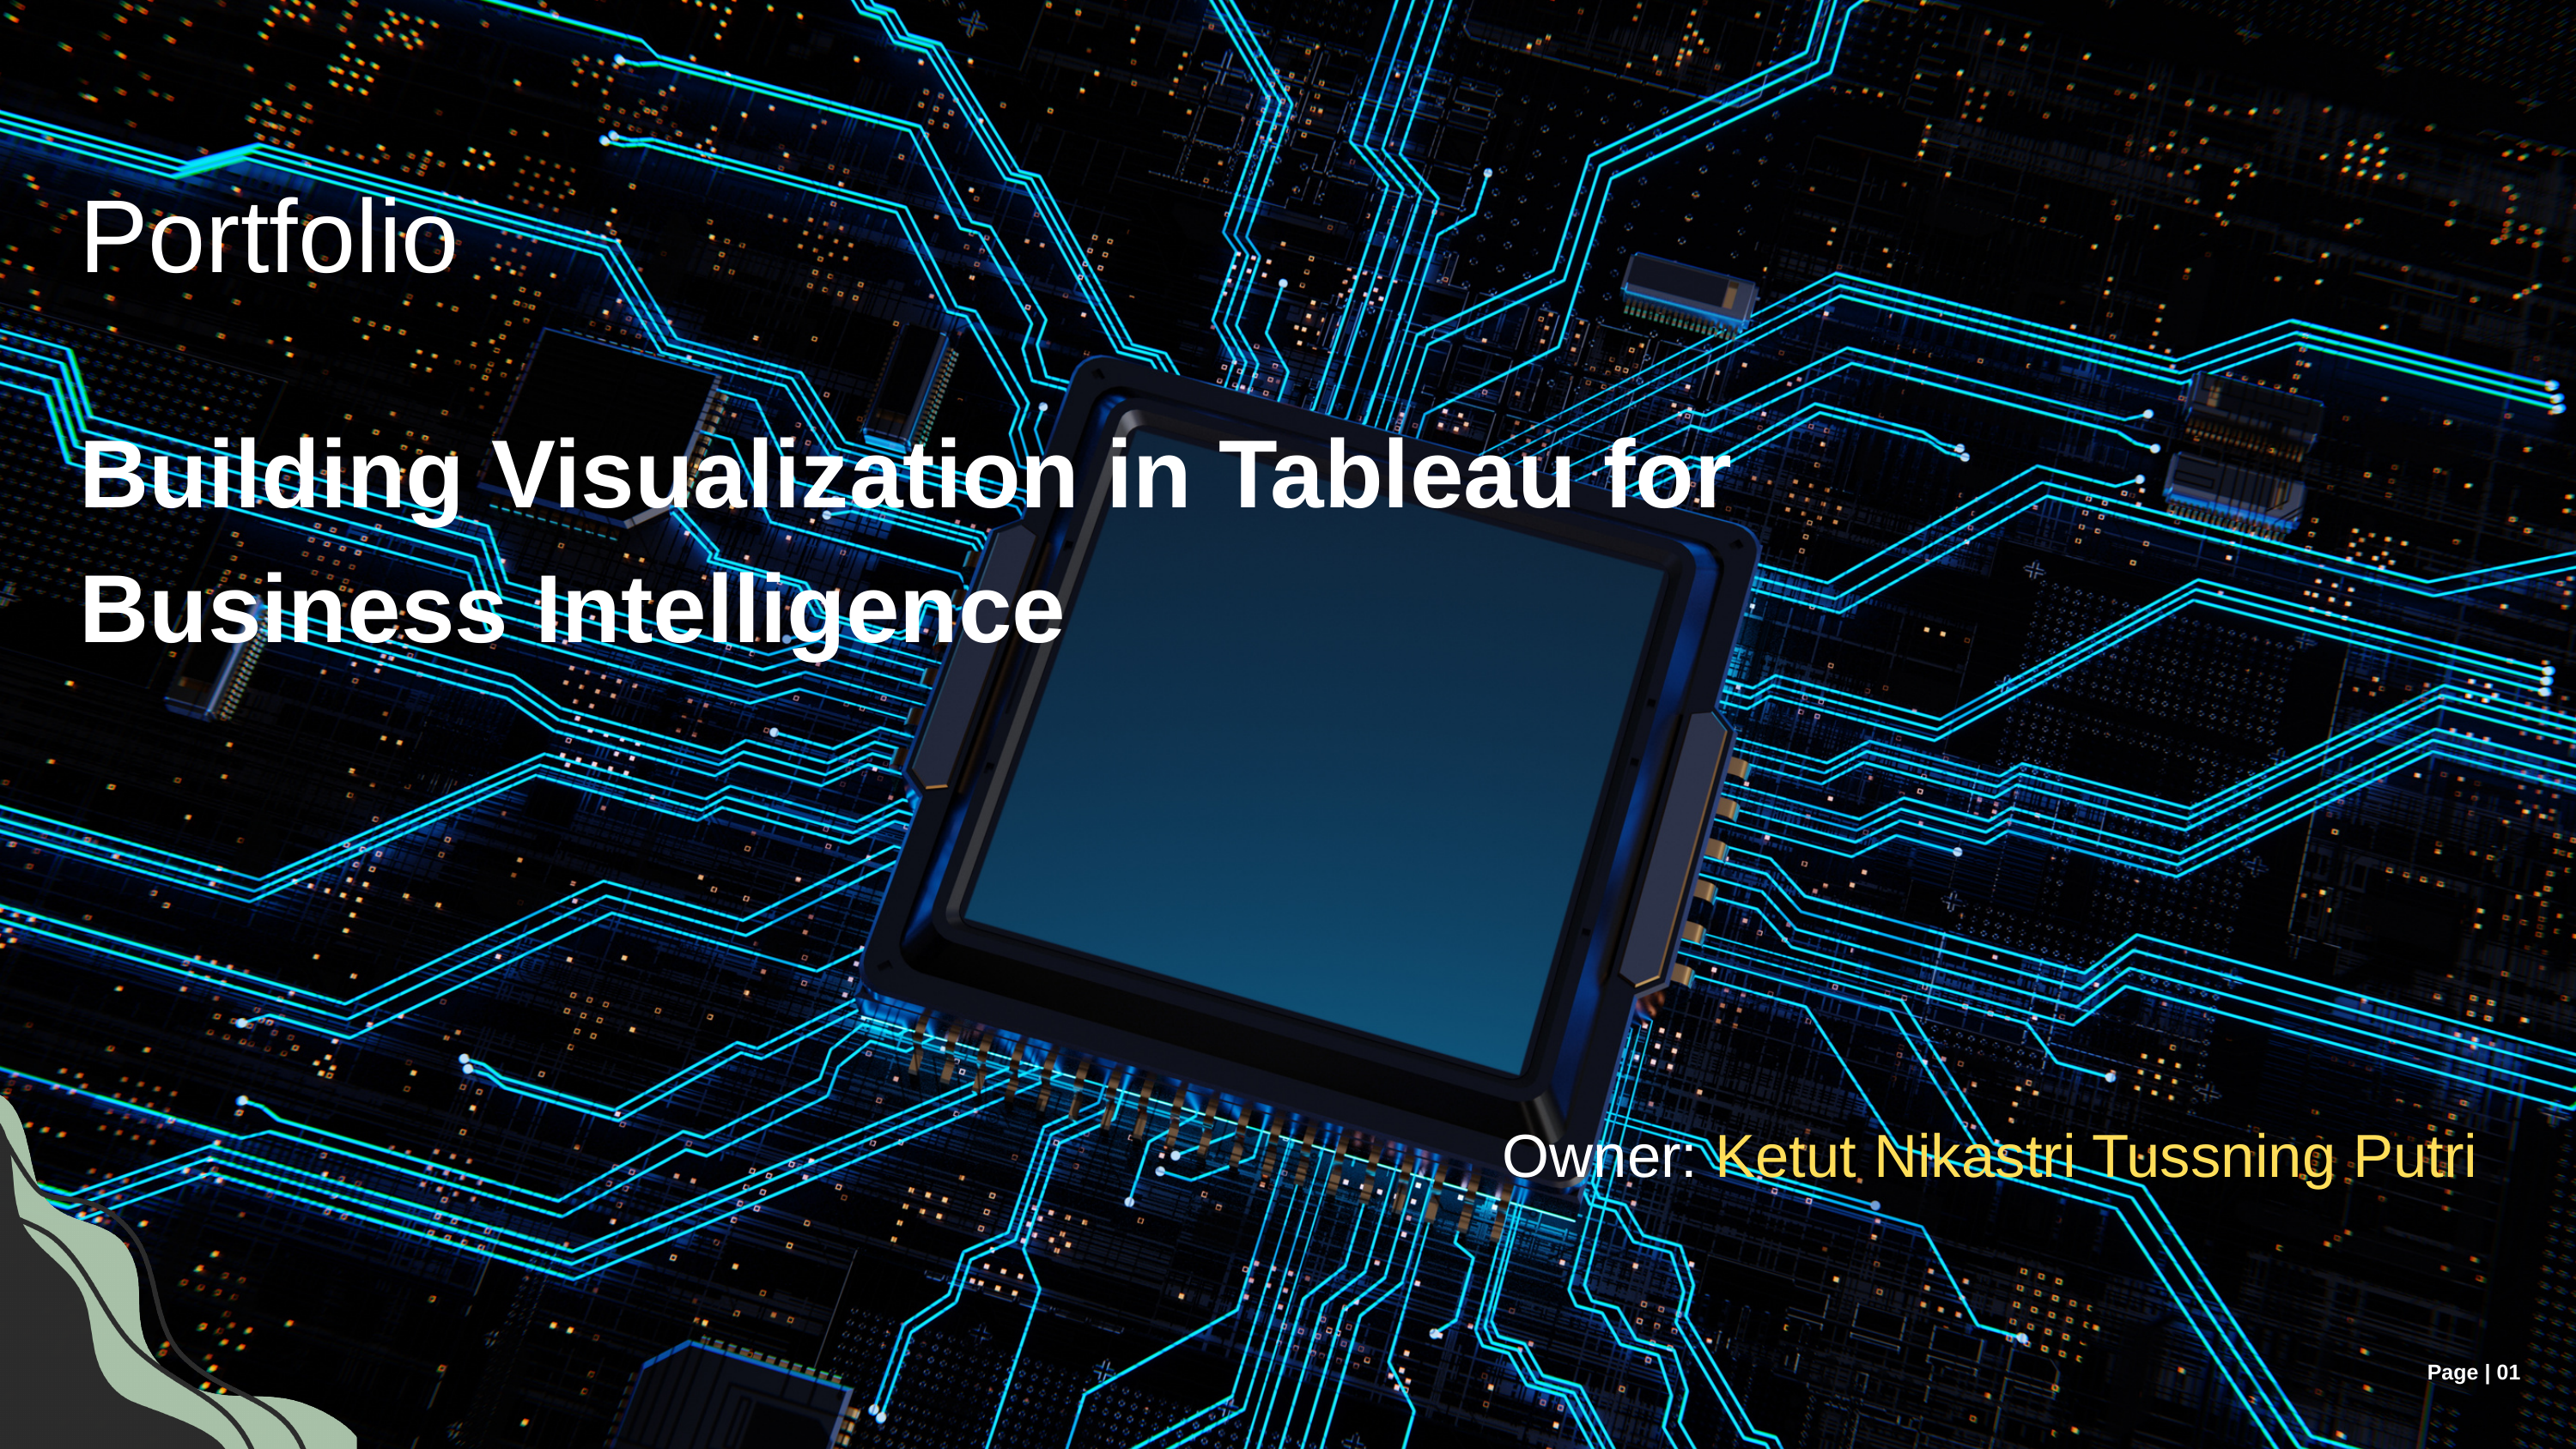

Portfolio

Building Visualization in Tableau for Business Intelligence

Owner: Ketut Nikastri Tussning Putri

Page | 01